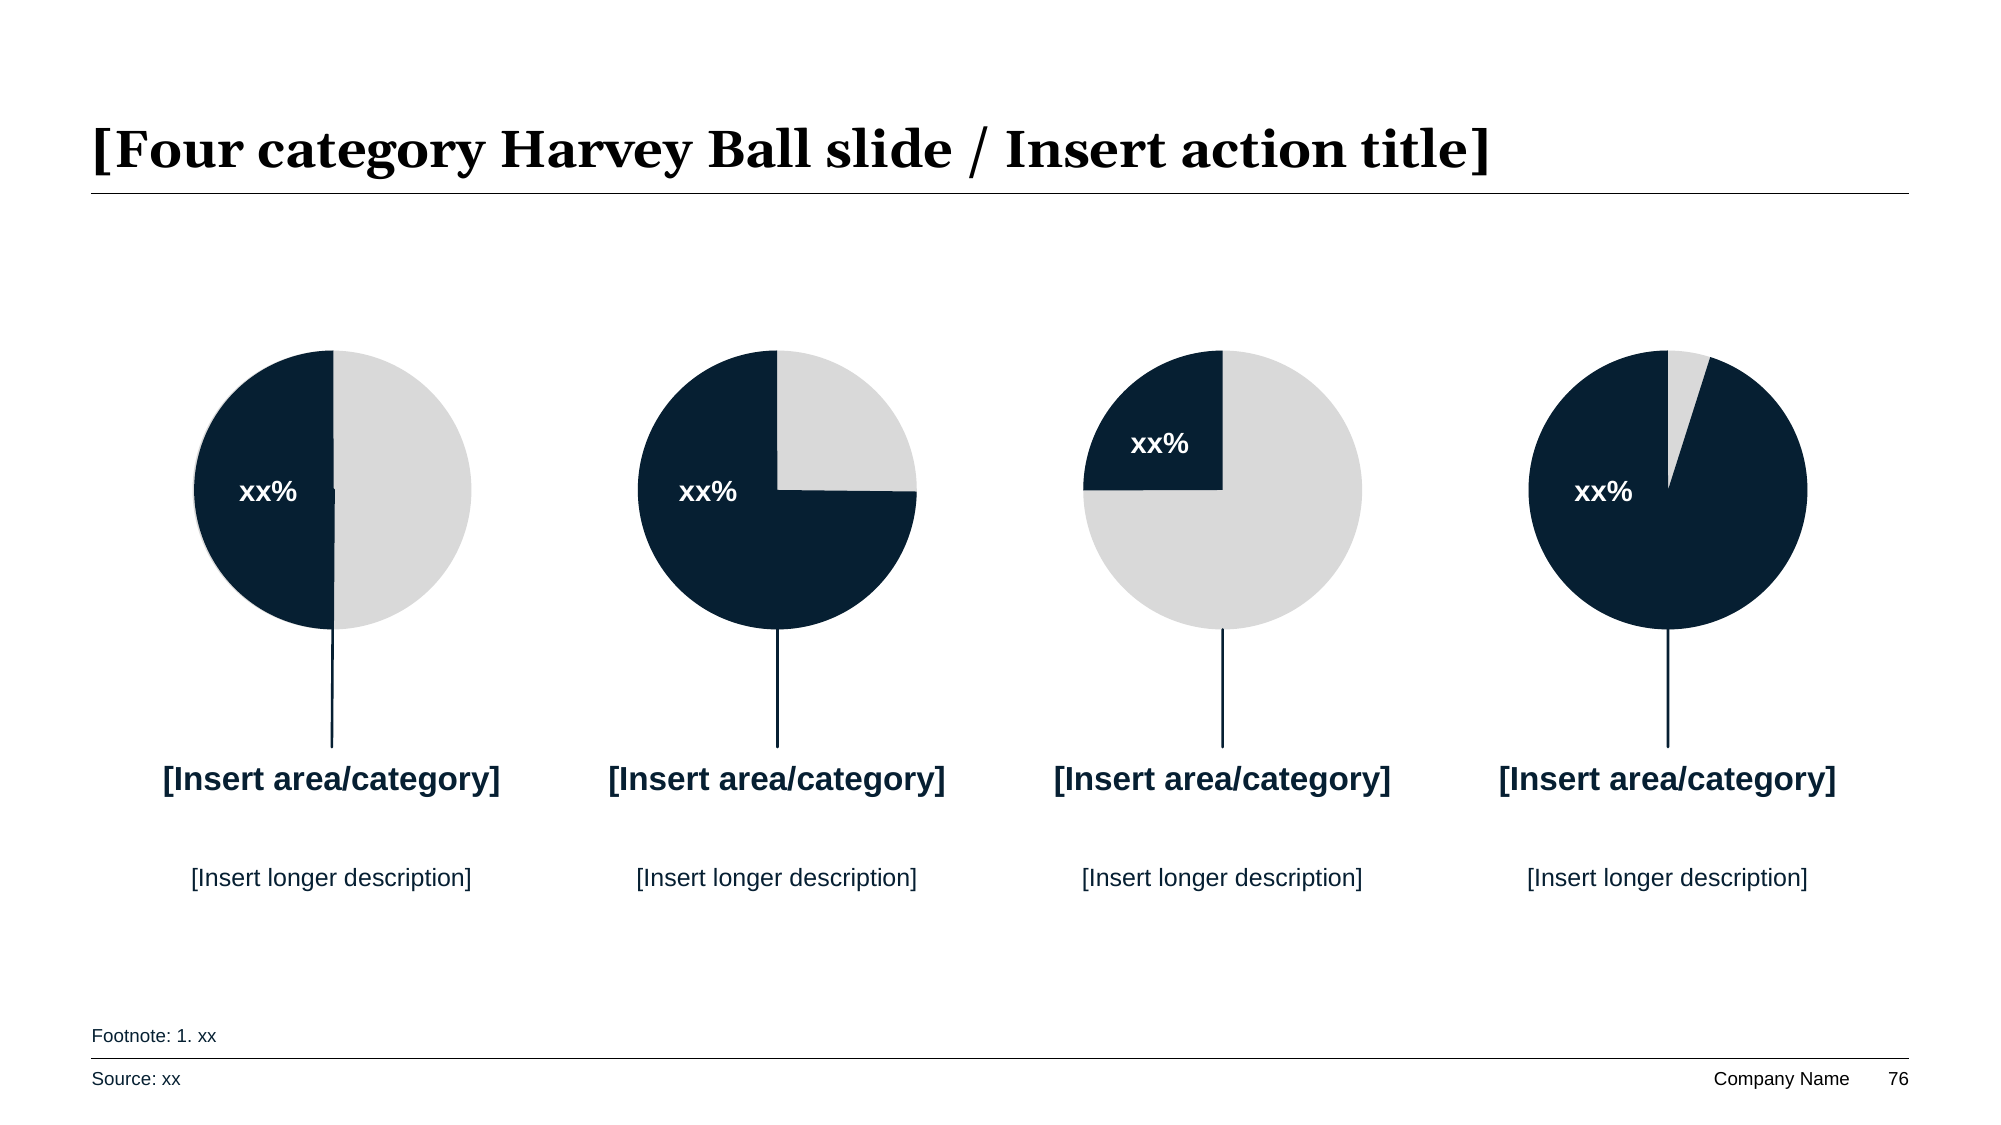

# [Four category Harvey Ball slide / Insert action title]

xx%
xx%
xx%
xx%
[Insert area/category]
[Insert area/category]
[Insert area/category]
[Insert area/category]
[Insert longer description]
[Insert longer description]
[Insert longer description]
[Insert longer description]
Footnote: 1. xx
Source: xx